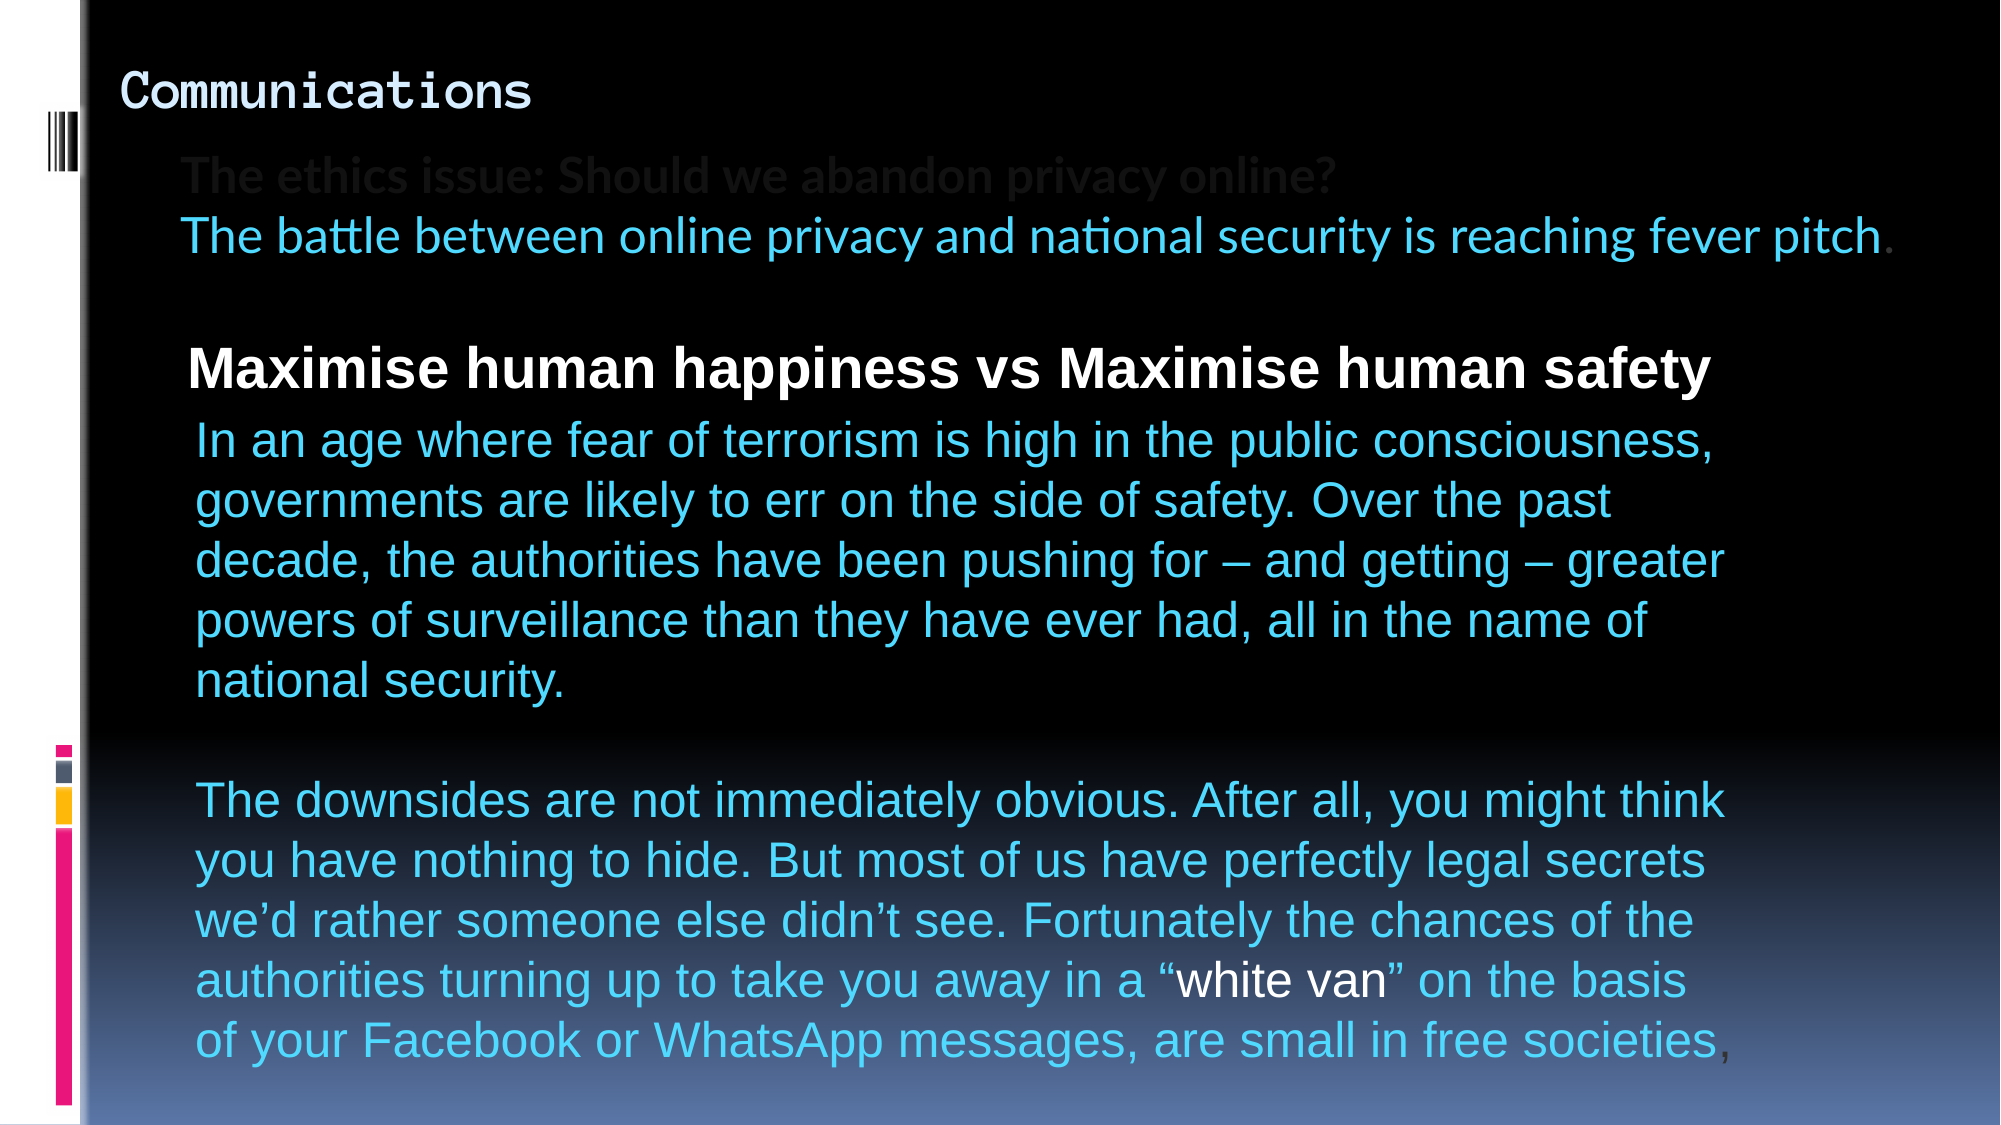

# Communications
The ethics issue: Should we abandon privacy online?
The battle between online privacy and national security is reaching fever pitch.
Maximise human happiness vs Maximise human safety

In an age where fear of terrorism is high in the public consciousness, governments are likely to err on the side of safety. Over the past decade, the authorities have been pushing for – and getting – greater powers of surveillance than they have ever had, all in the name of national security.

The downsides are not immediately obvious. After all, you might think you have nothing to hide. But most of us have perfectly legal secrets we’d rather someone else didn’t see. Fortunately the chances of the authorities turning up to take you away in a “white van” on the basis of your Facebook or WhatsApp messages, are small in free societies,